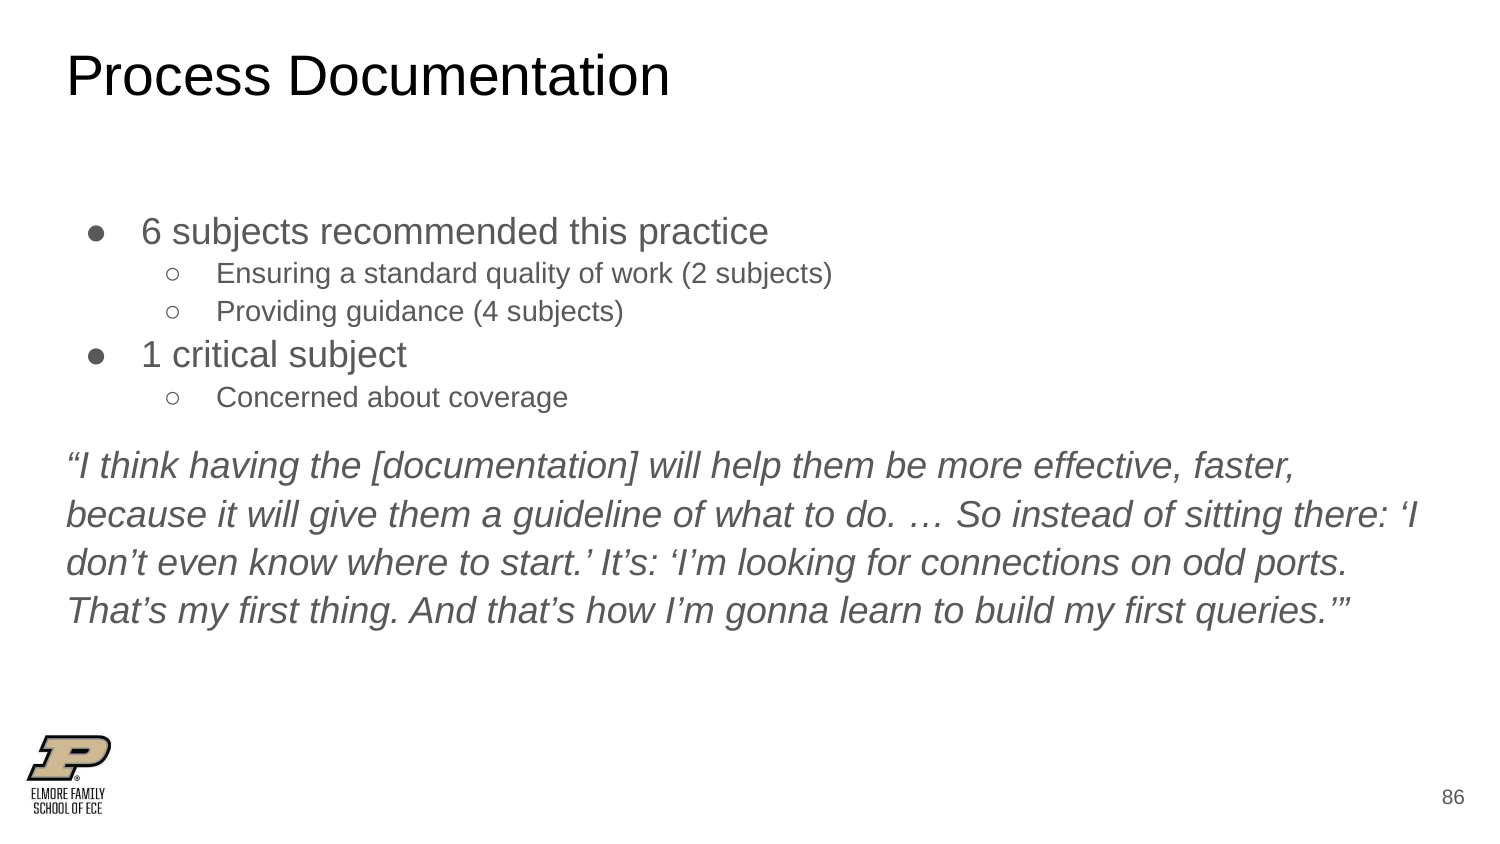

# Process Documentation
6 subjects recommended this practice
Ensuring a standard quality of work (2 subjects)
Providing guidance (4 subjects)
1 critical subject
Concerned about coverage
“I think having the [documentation] will help them be more effective, faster, because it will give them a guideline of what to do. … So instead of sitting there: ‘I don’t even know where to start.’ It’s: ‘I’m looking for connections on odd ports. That’s my first thing. And that’s how I’m gonna learn to build my first queries.’”
86